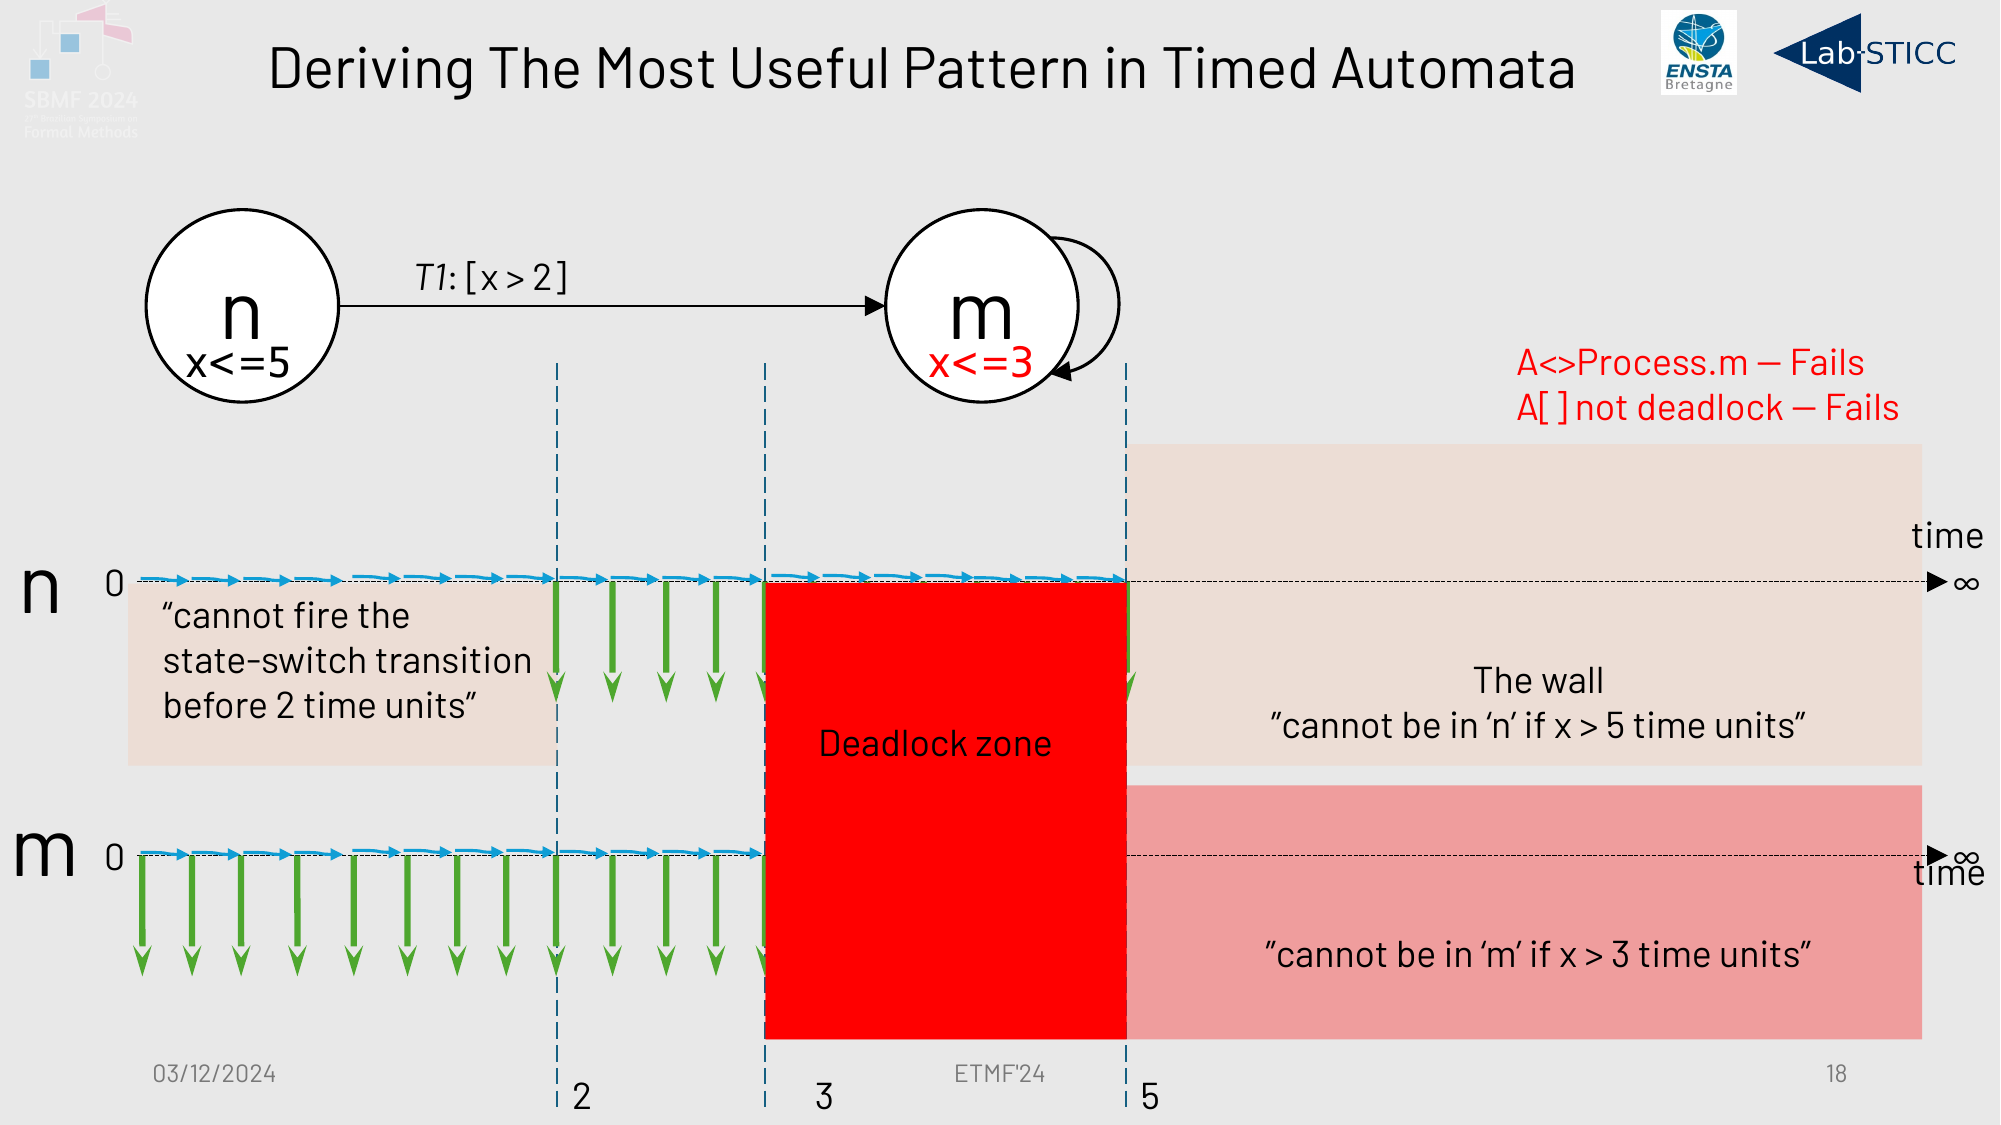

Deriving The Most Useful Pattern in Timed Automata
n
m
T1: [x > 2]

x<=5
x<=3
A<>Process.m -- Fails
A[] not deadlock -- Fails

time
n
0
∞

Deadlock zone

“cannot fire the
state-switch transition
before 2 time units”
The wall
”cannot be in ‘n’ if x > 5 time units”
m

0
∞
time

”cannot be in ‘m’ if x > 3 time units”
03/12/2024
ETMF'24
18
2
3
5